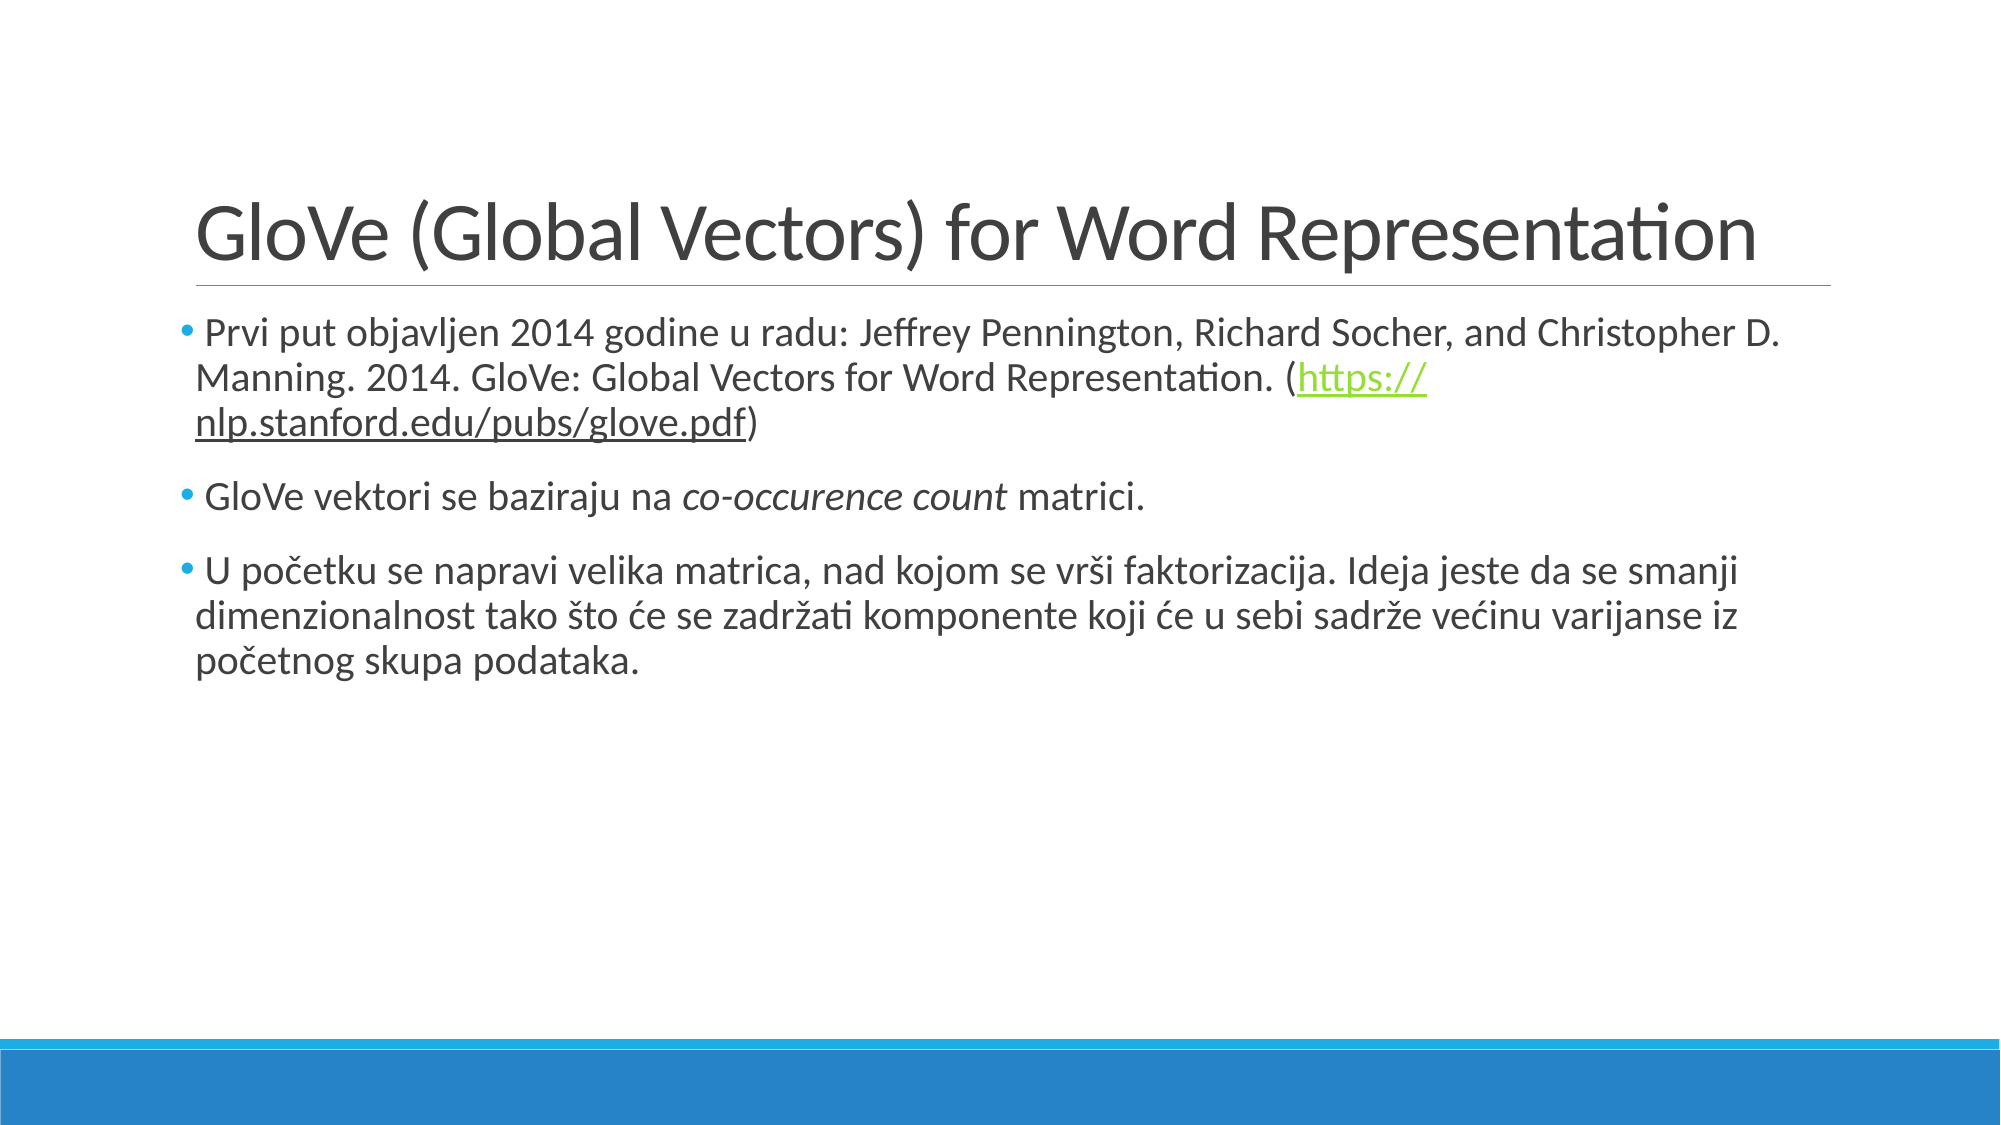

# GloVe (Global Vectors) for Word Representation
 Prvi put objavljen 2014 godine u radu: Jeffrey Pennington, Richard Socher, and Christopher D. Manning. 2014. GloVe: Global Vectors for Word Representation. (https://nlp.stanford.edu/pubs/glove.pdf)
 GloVe vektori se baziraju na co-occurence count matrici.
 U početku se napravi velika matrica, nad kojom se vrši faktorizacija. Ideja jeste da se smanji dimenzionalnost tako što će se zadržati komponente koji će u sebi sadrže većinu varijanse iz početnog skupa podataka.